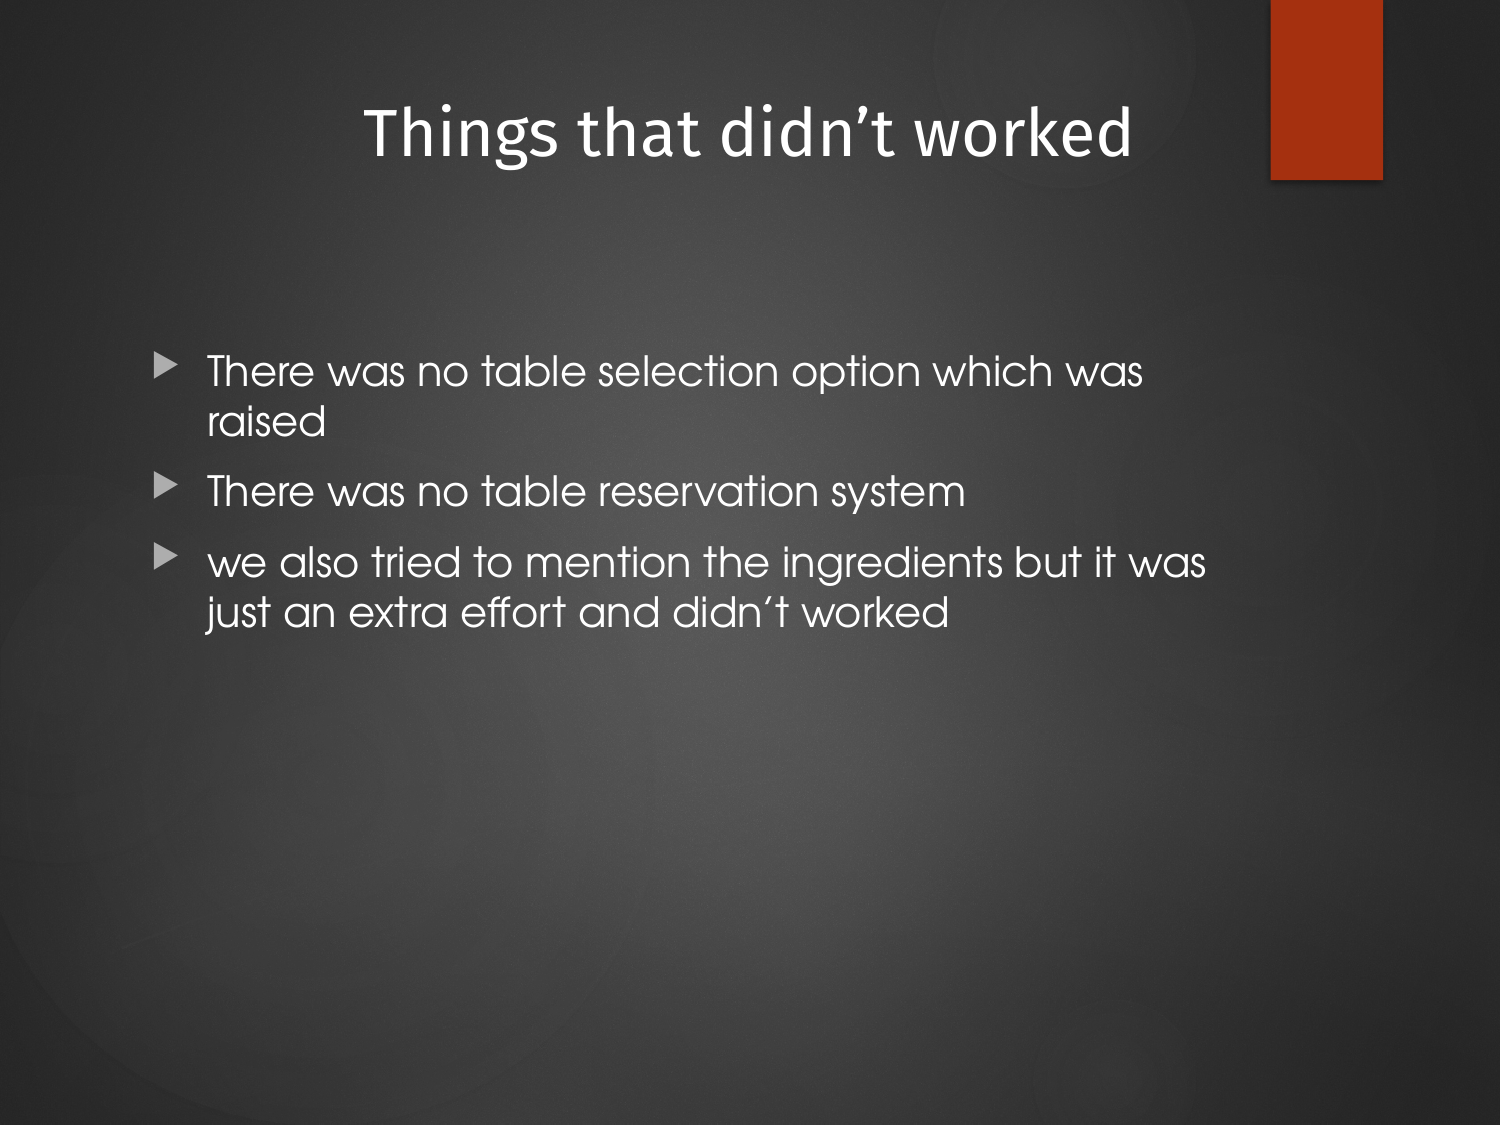

# Things that didn’t worked
There was no table selection option which was raised
There was no table reservation system
we also tried to mention the ingredients but it was just an extra effort and didn’t worked